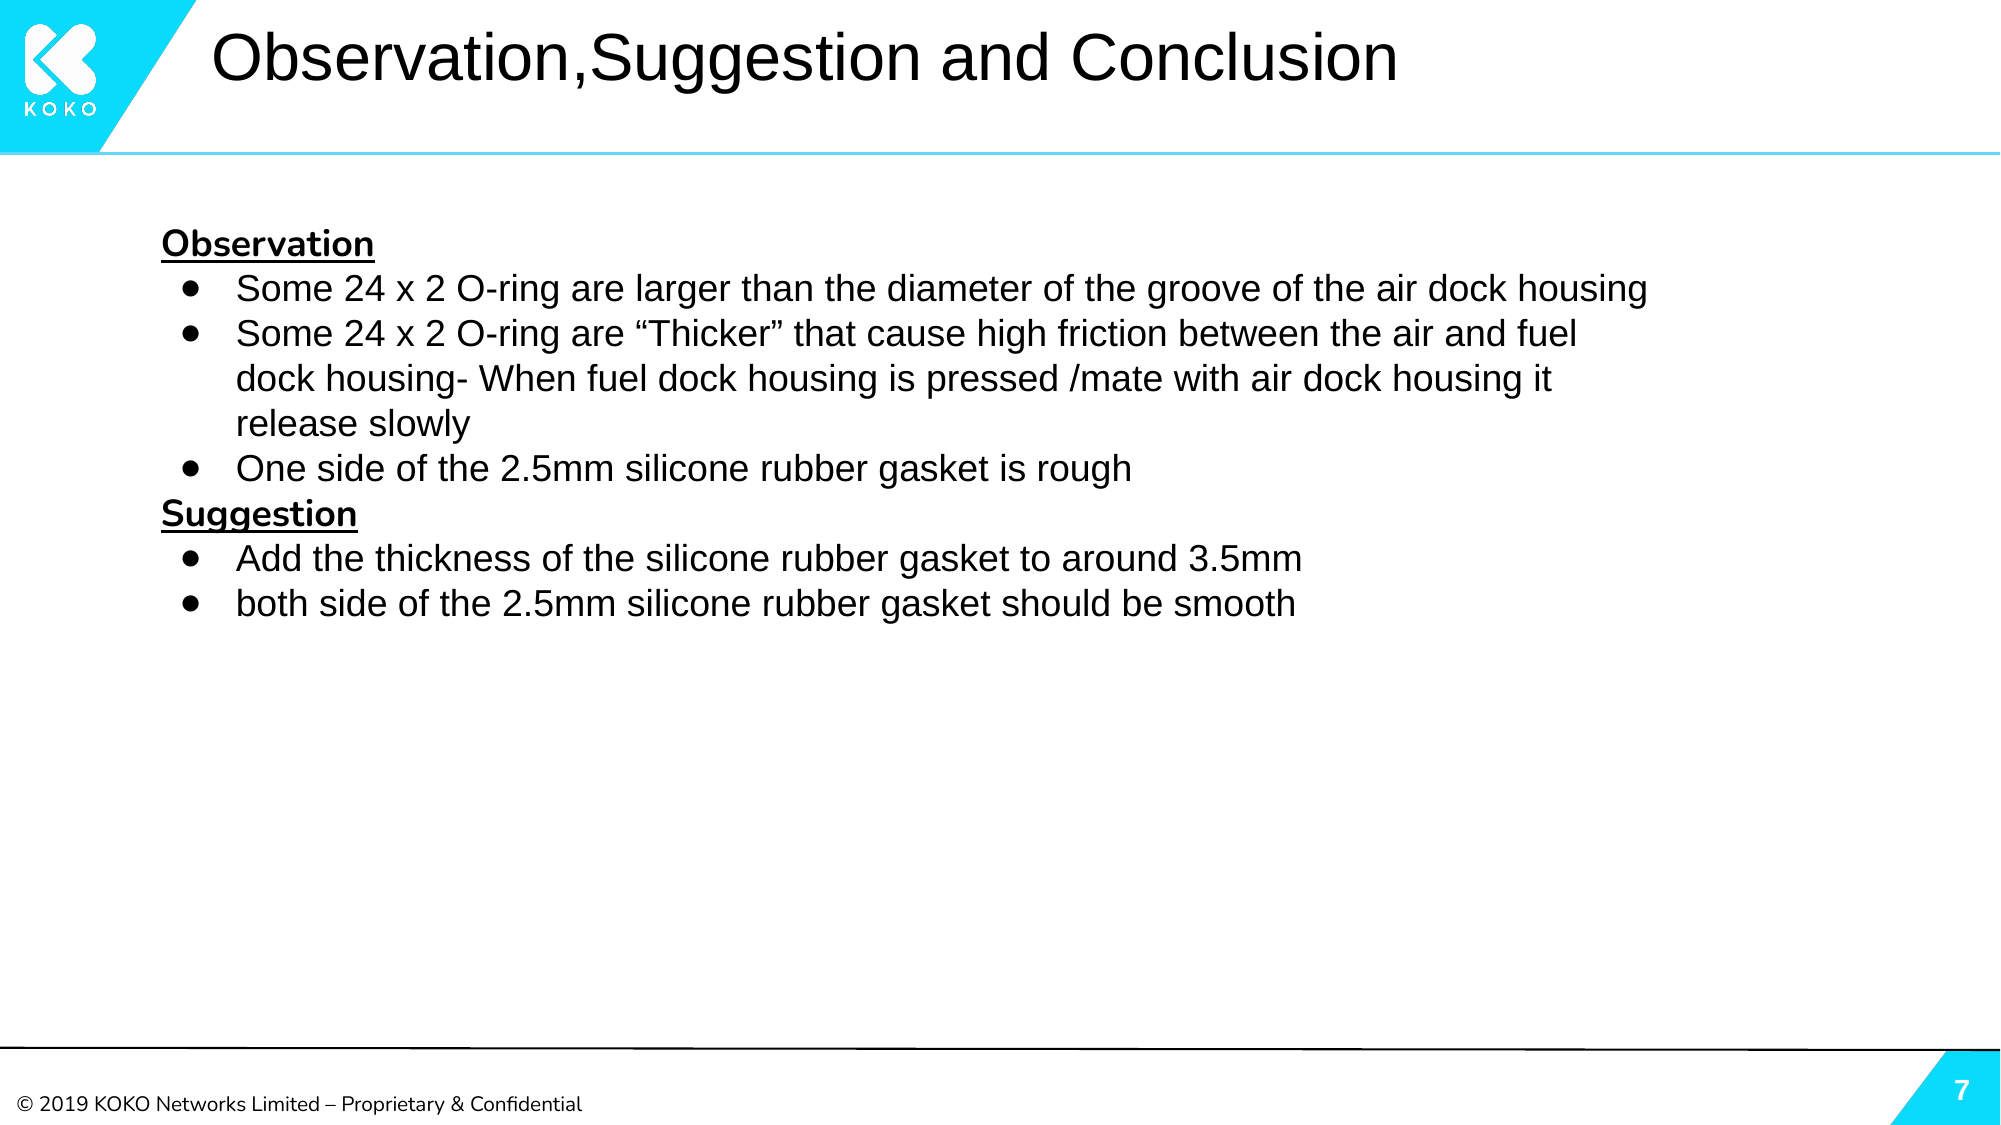

# Observation,Suggestion and Conclusion
Observation
Some 24 x 2 O-ring are larger than the diameter of the groove of the air dock housing
Some 24 x 2 O-ring are “Thicker” that cause high friction between the air and fuel dock housing- When fuel dock housing is pressed /mate with air dock housing it release slowly
One side of the 2.5mm silicone rubber gasket is rough
Suggestion
Add the thickness of the silicone rubber gasket to around 3.5mm
both side of the 2.5mm silicone rubber gasket should be smooth

7